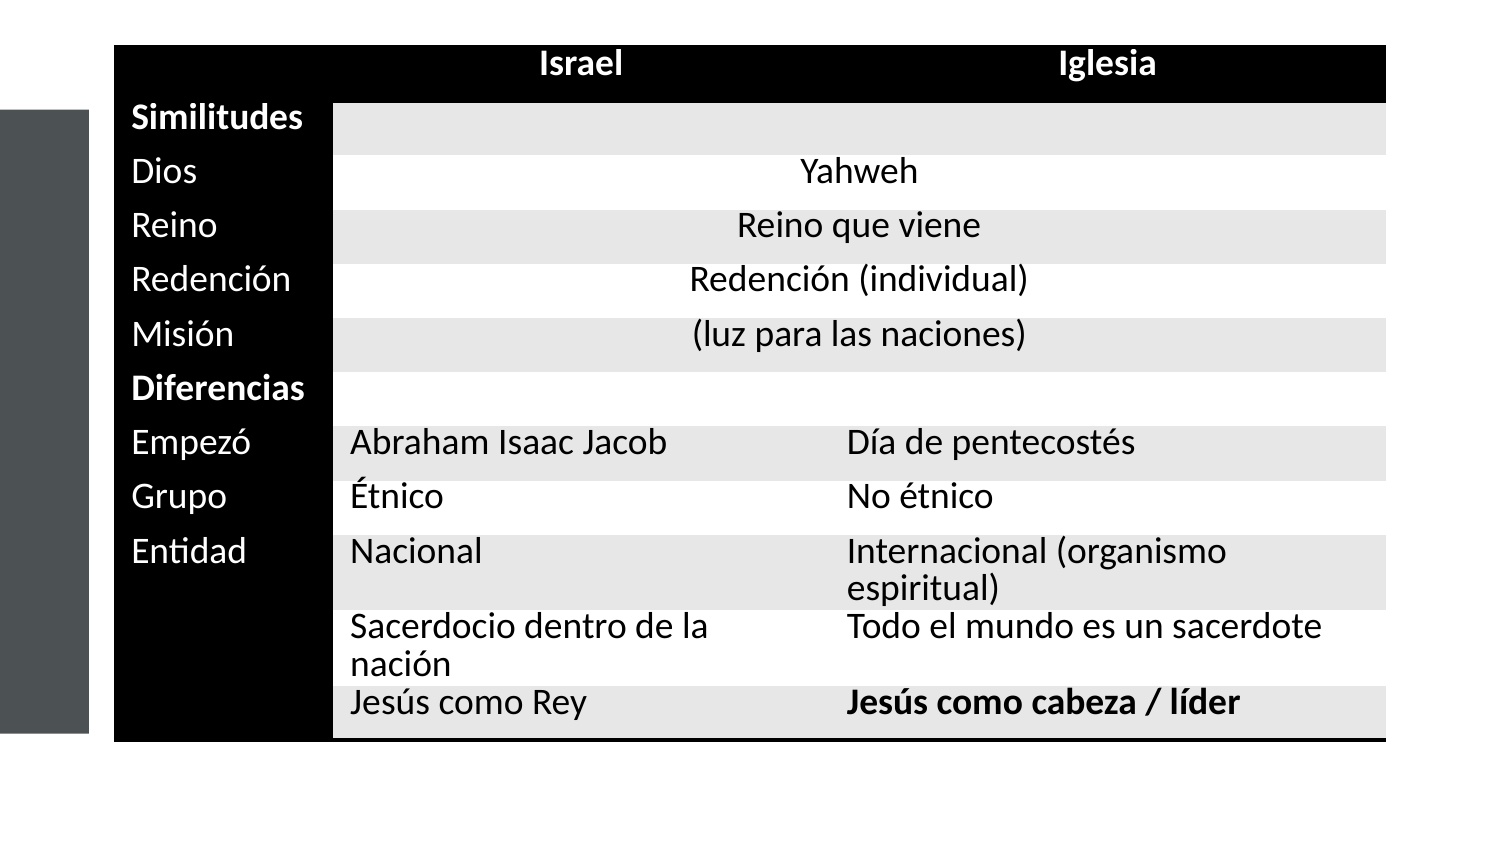

|  | Israel | Iglesia |
| --- | --- | --- |
| Similitudes |  |  |
| Dios | Yahweh |  |
| Reino | Reino que viene |  |
| Redención | Redención (individual) |  |
| Misión | (luz para las naciones) |  |
| Diferencias |  |  |
| Empezó | Abraham Isaac Jacob | Día de pentecostés |
| Grupo | Étnico | No étnico |
| Entidad | Nacional | Internacional (organismo espiritual) |
|  | Sacerdocio dentro de la nación | Todo el mundo es un sacerdote |
|  | Jesús como Rey | Jesús como cabeza / líder |